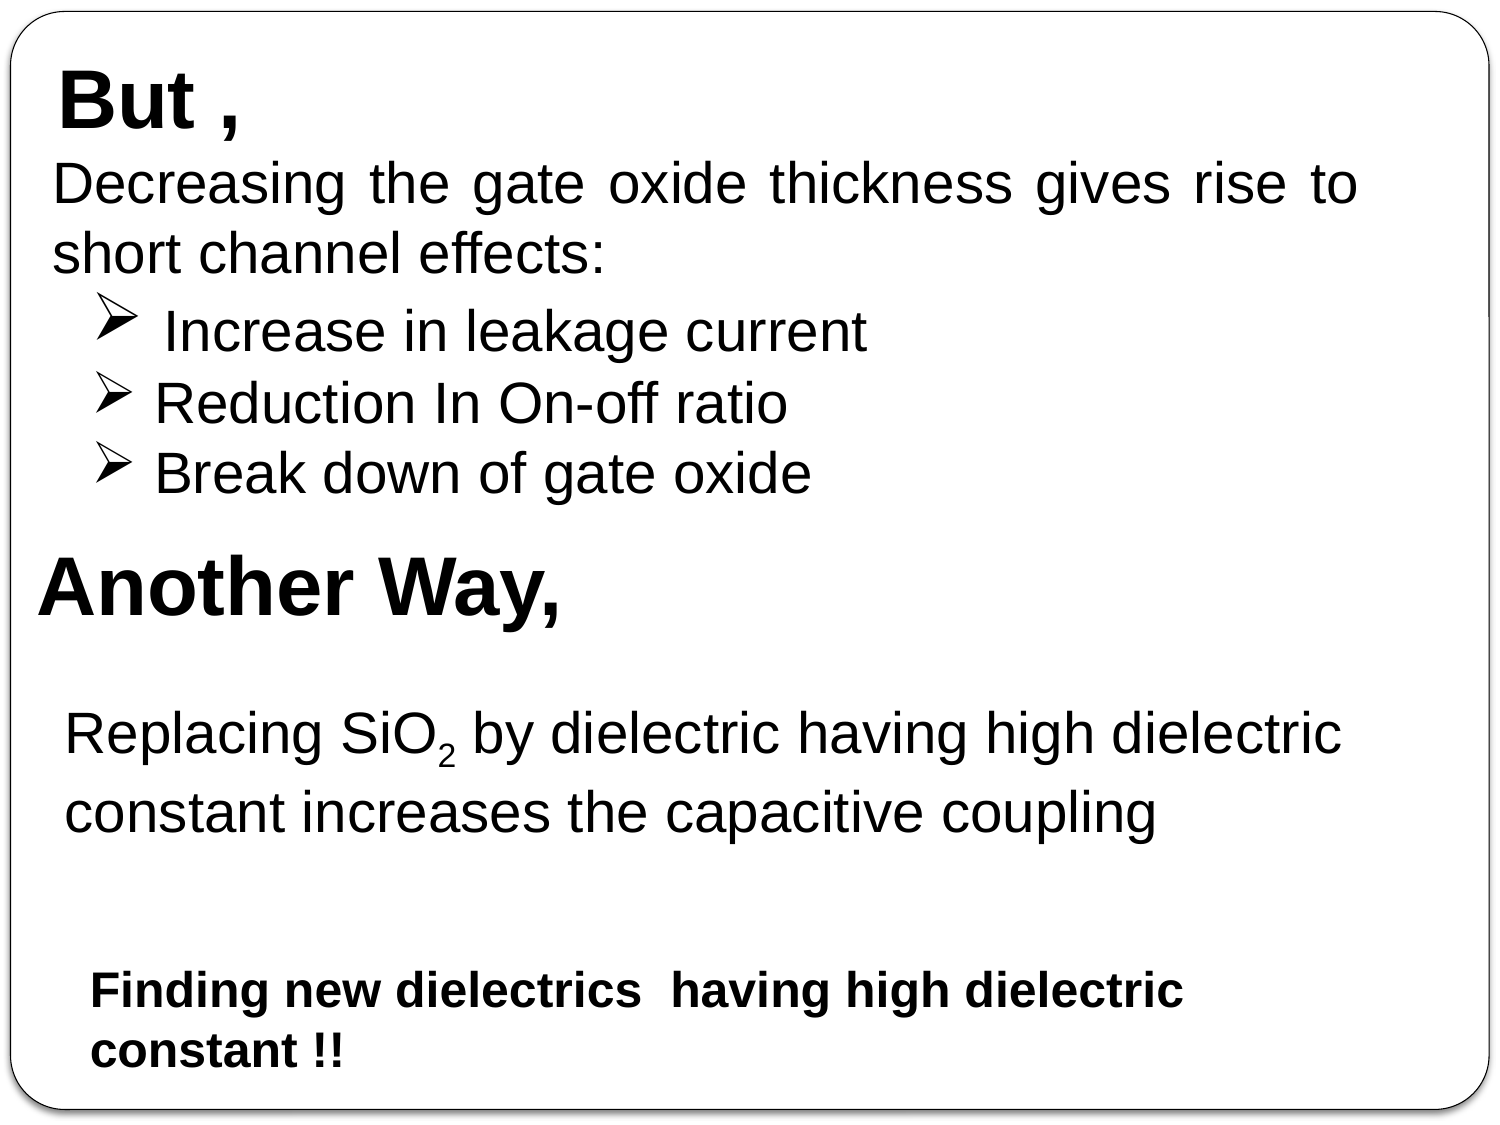

But ,
Decreasing the gate oxide thickness gives rise to short channel effects:
 Increase in leakage current
 Reduction In On-off ratio
 Break down of gate oxide

Another Way,
Replacing SiO2 by dielectric having high dielectric constant increases the capacitive coupling
Finding new dielectrics  having high dielectric constant !!